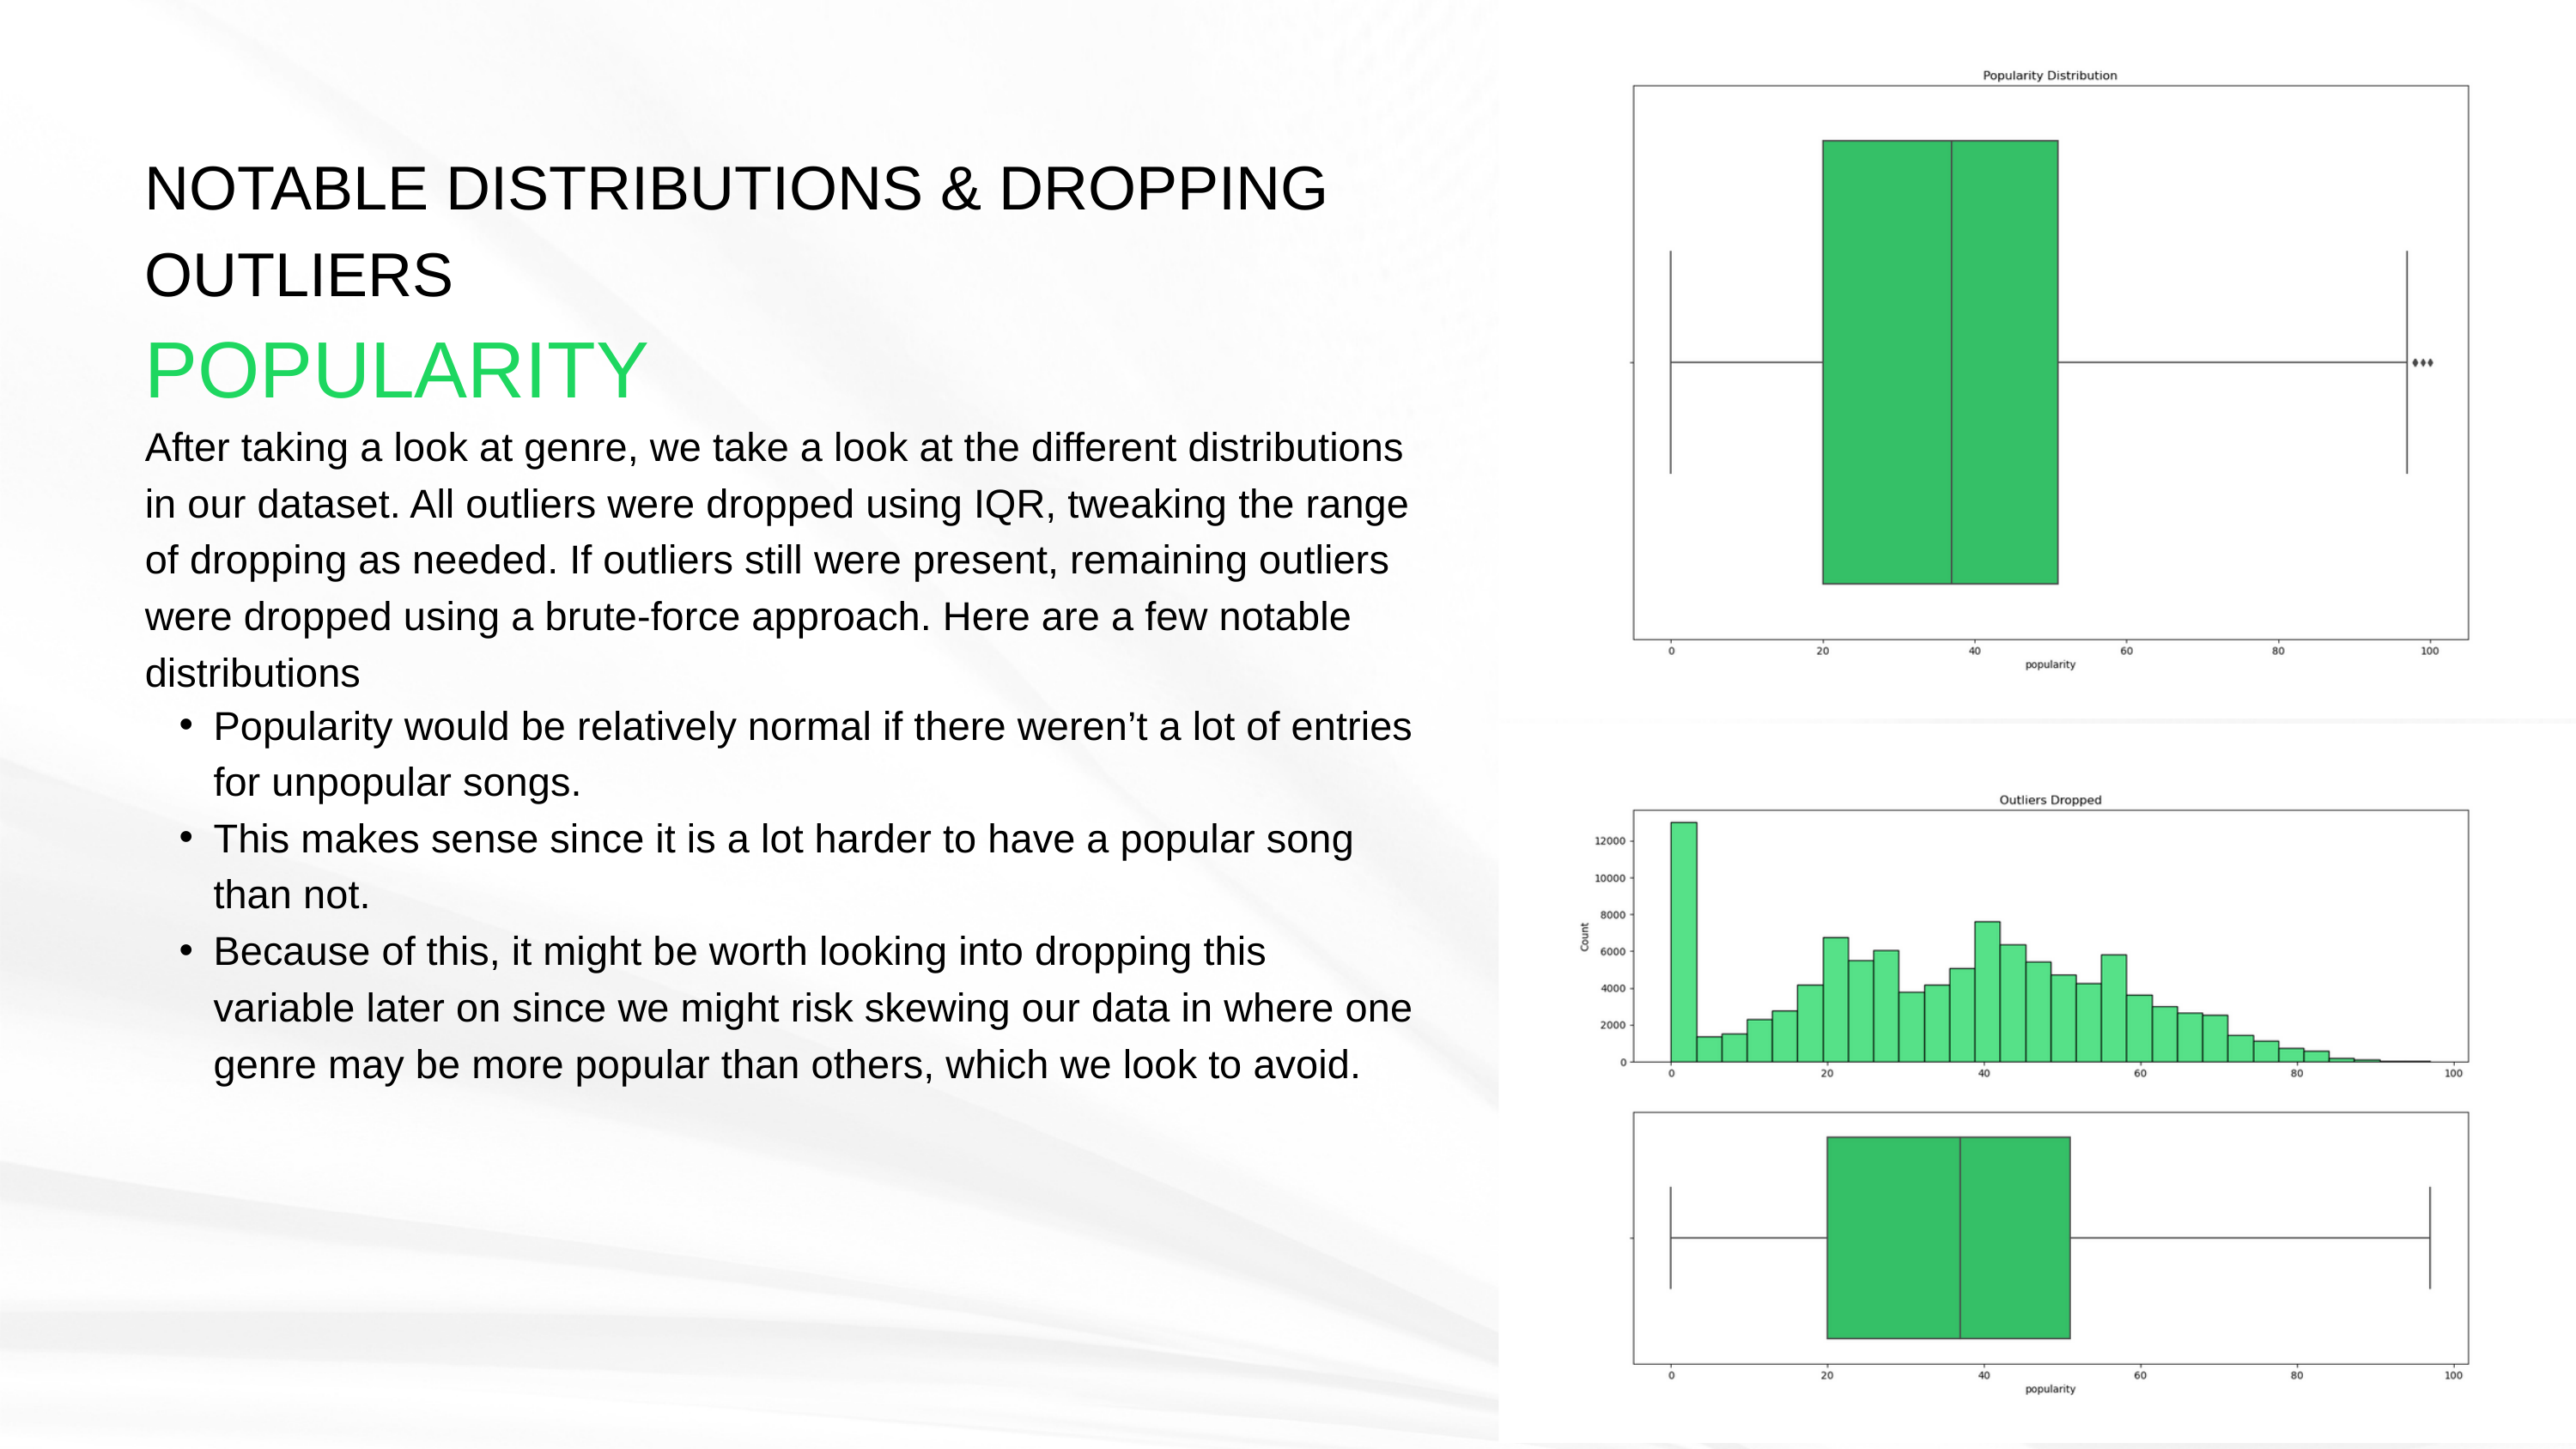

NOTABLE DISTRIBUTIONS & DROPPING OUTLIERS
POPULARITY
After taking a look at genre, we take a look at the different distributions in our dataset. All outliers were dropped using IQR, tweaking the range of dropping as needed. If outliers still were present, remaining outliers were dropped using a brute-force approach. Here are a few notable distributions
Popularity would be relatively normal if there weren’t a lot of entries for unpopular songs.
This makes sense since it is a lot harder to have a popular song than not.
Because of this, it might be worth looking into dropping this variable later on since we might risk skewing our data in where one genre may be more popular than others, which we look to avoid.